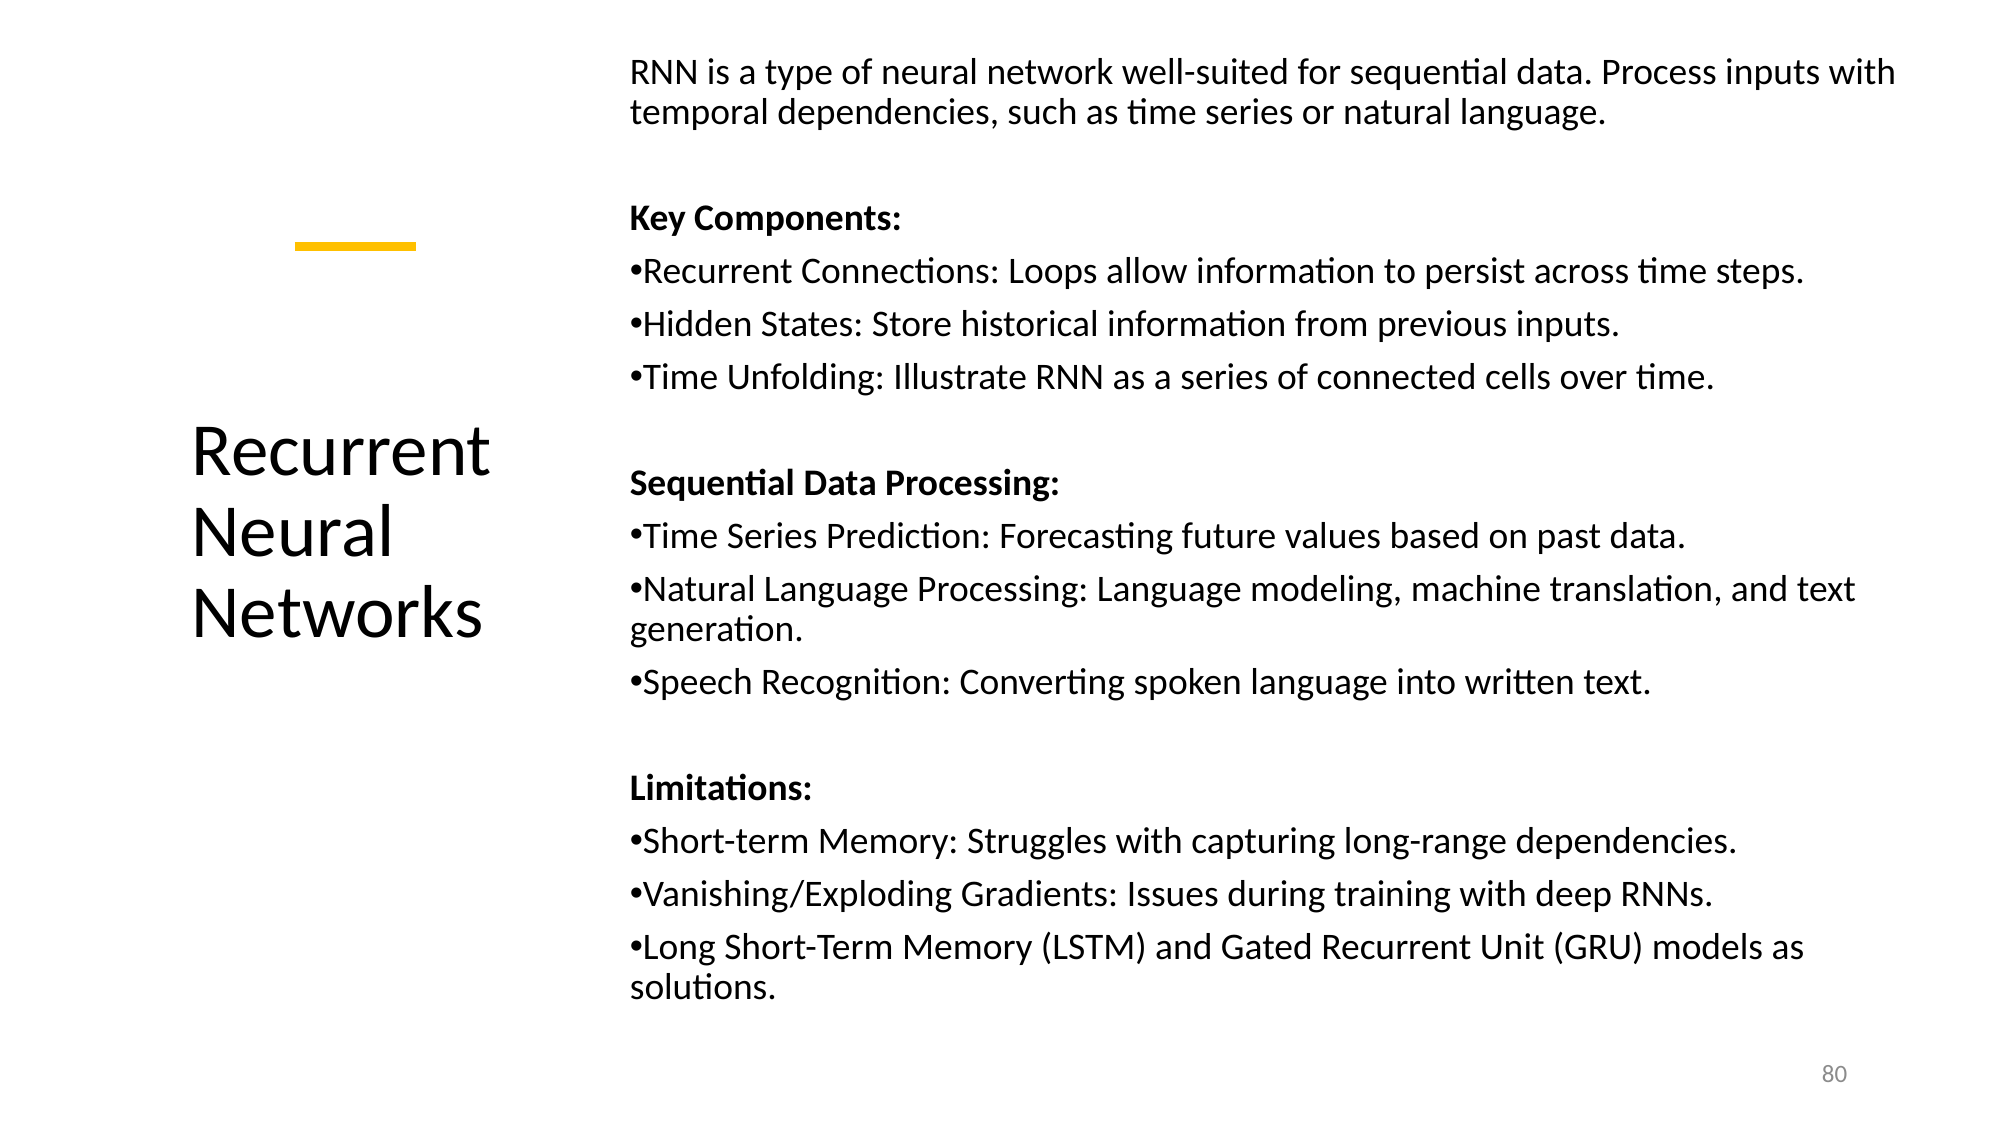

RNN is a type of neural network well-suited for sequential data. Process inputs with temporal dependencies, such as time series or natural language.

Key Components:
Recurrent Connections: Loops allow information to persist across time steps.
Hidden States: Store historical information from previous inputs.
Time Unfolding: Illustrate RNN as a series of connected cells over time.

Sequential Data Processing:
Time Series Prediction: Forecasting future values based on past data.
Natural Language Processing: Language modeling, machine translation, and text generation.
Speech Recognition: Converting spoken language into written text.

Limitations:
Short-term Memory: Struggles with capturing long-range dependencies.
Vanishing/Exploding Gradients: Issues during training with deep RNNs.
Long Short-Term Memory (LSTM) and Gated Recurrent Unit (GRU) models as solutions.

Recurrent Neural Networks
80